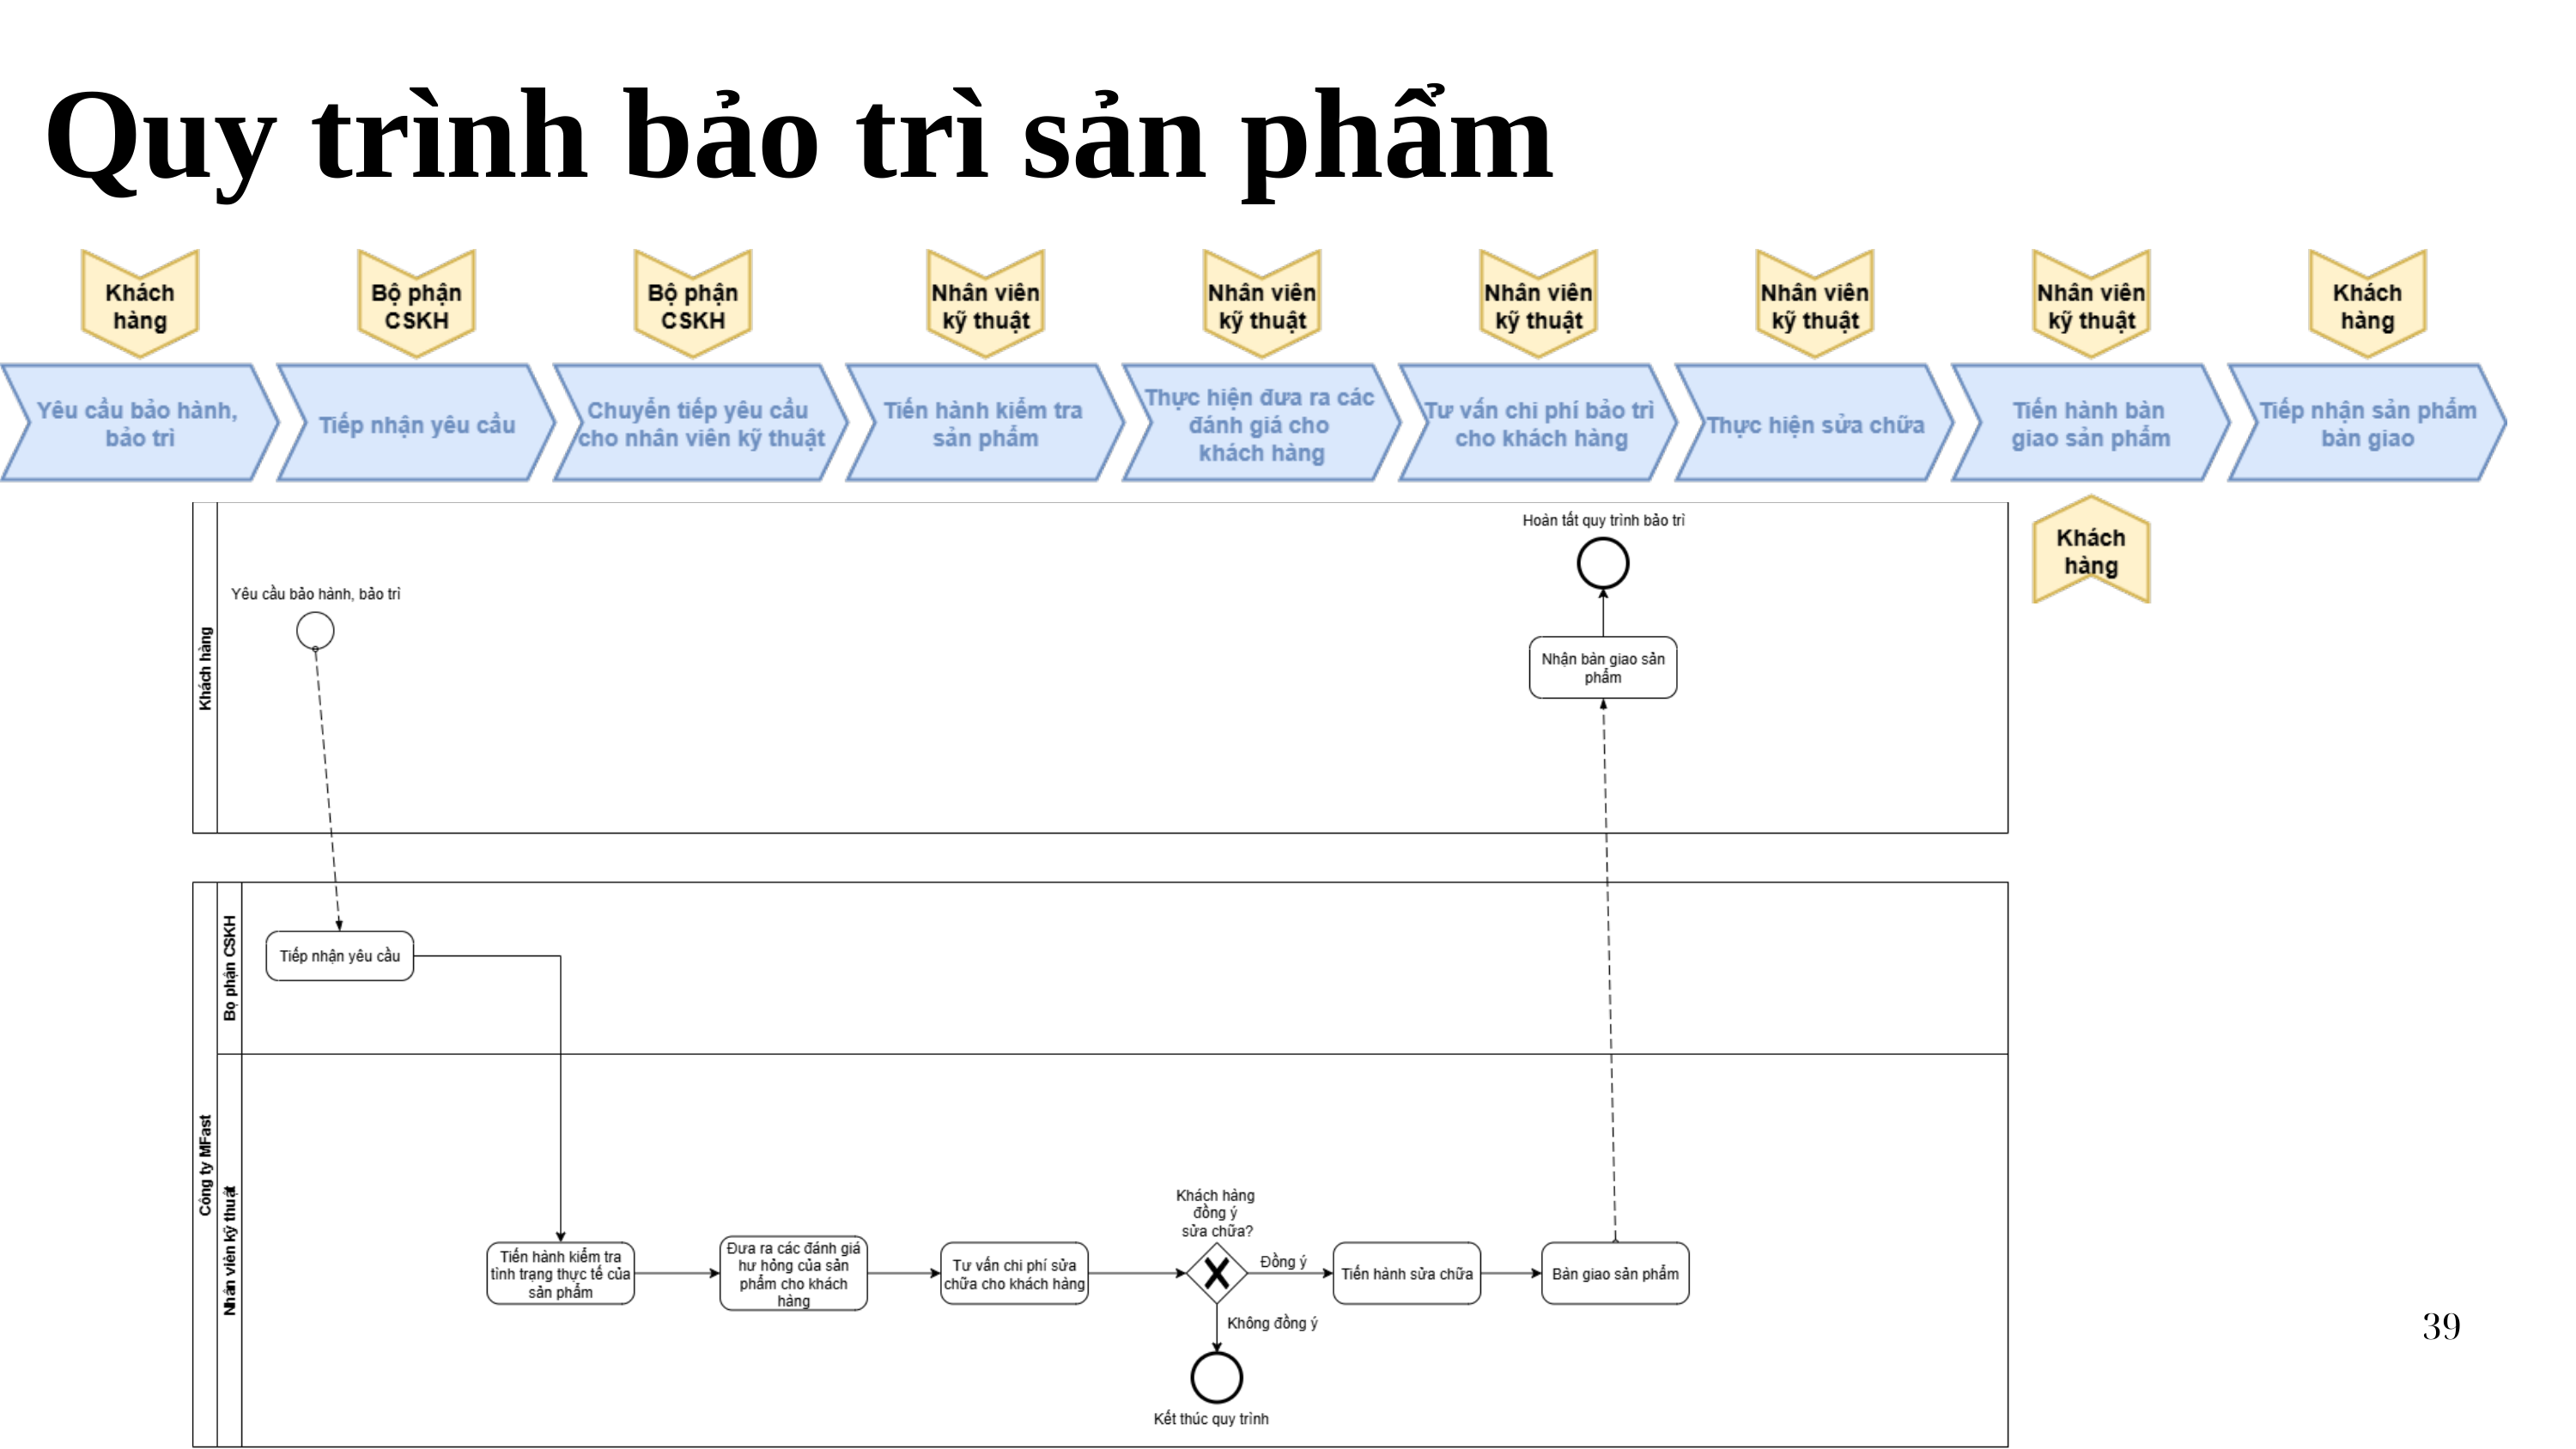

Quy trình bảo trì sản phẩm

39